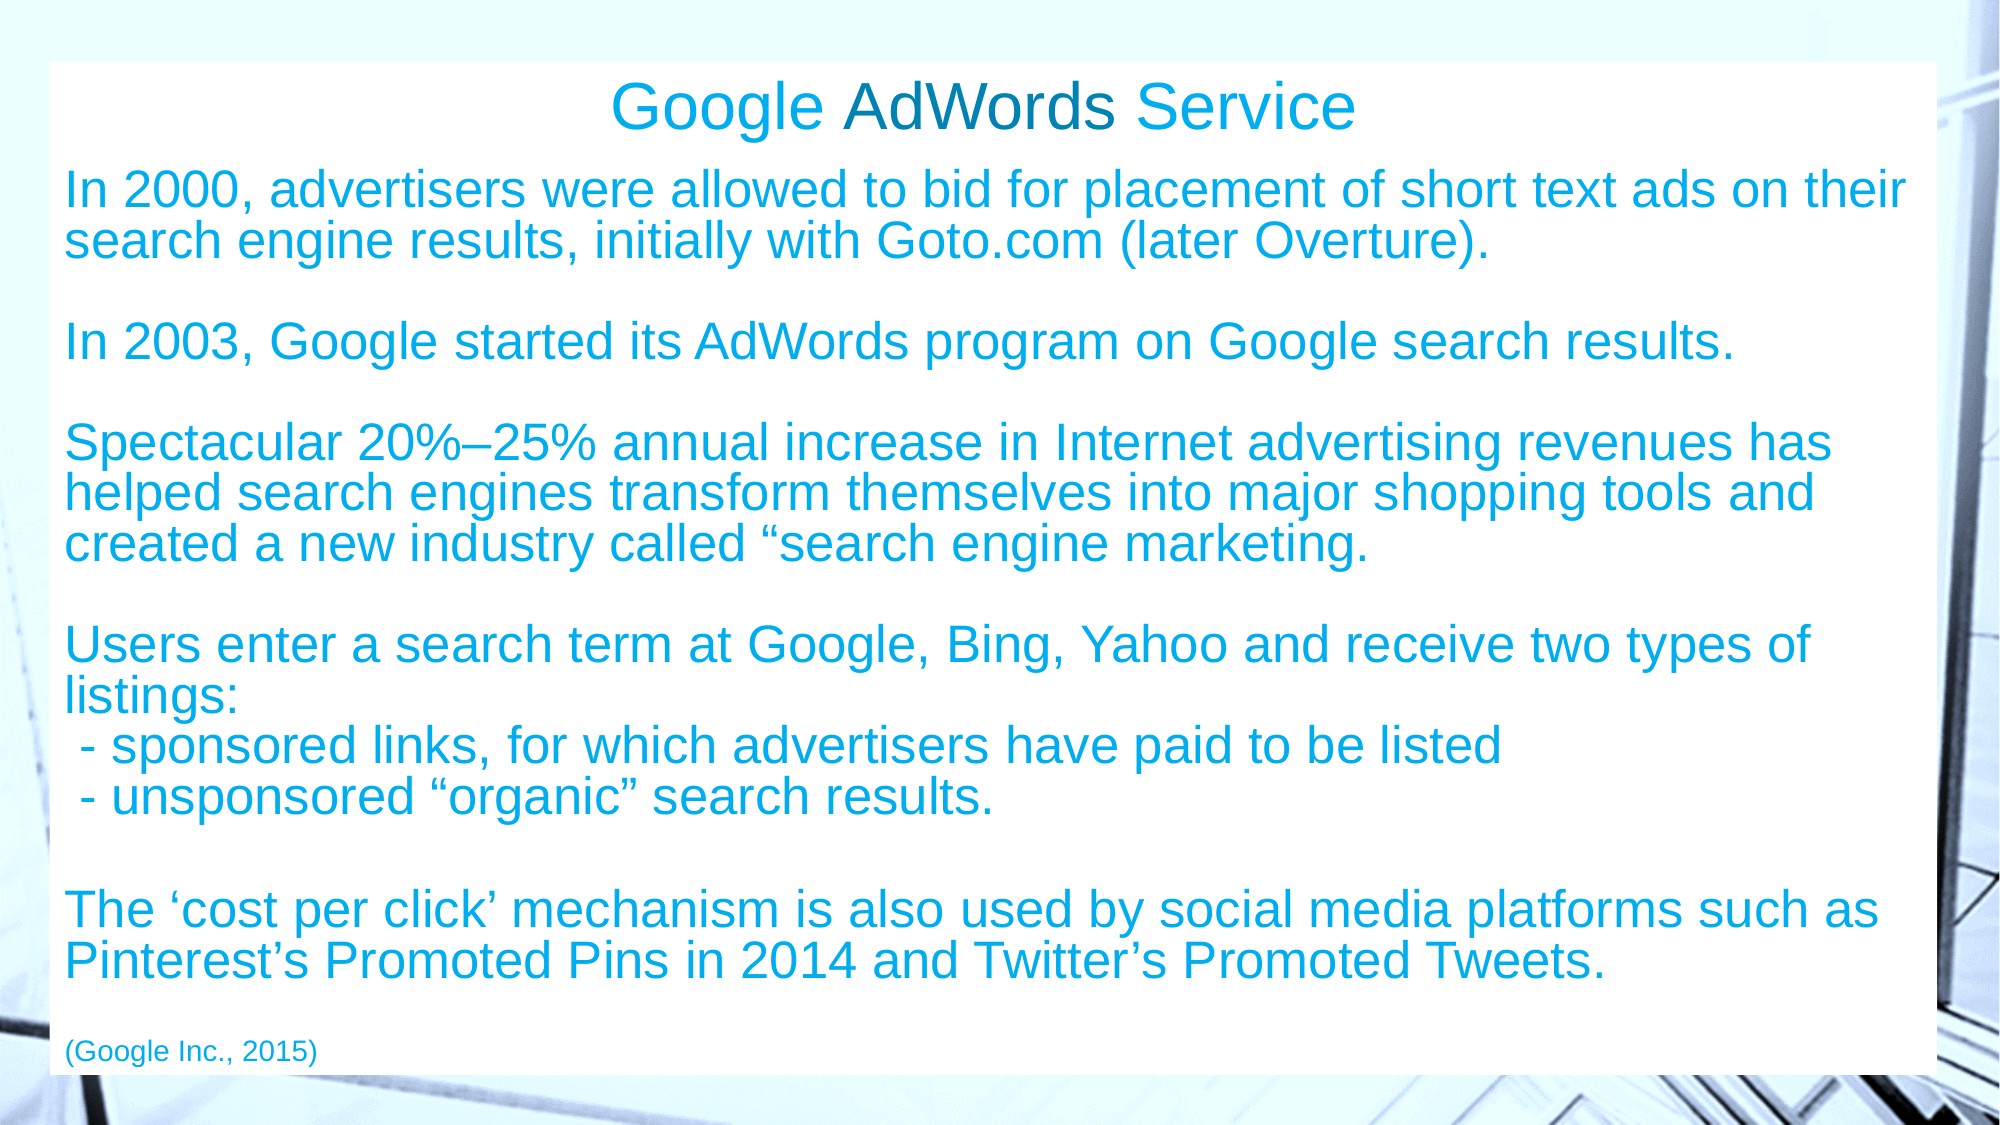

# Google AdWords Service
In 2000, advertisers were allowed to bid for placement of short text ads on their search engine results, initially with Goto.com (later Overture).
In 2003, Google started its AdWords program on Google search results.
Spectacular 20%–25% annual increase in Internet advertising revenues has helped search engines transform themselves into major shopping tools and created a new industry called “search engine marketing.
Users enter a search term at Google, Bing, Yahoo and receive two types of listings:
 - sponsored links, for which advertisers have paid to be listed
 - unsponsored “organic” search results.
The ‘cost per click’ mechanism is also used by social media platforms such as Pinterest’s Promoted Pins in 2014 and Twitter’s Promoted Tweets.
(Google Inc., 2015)